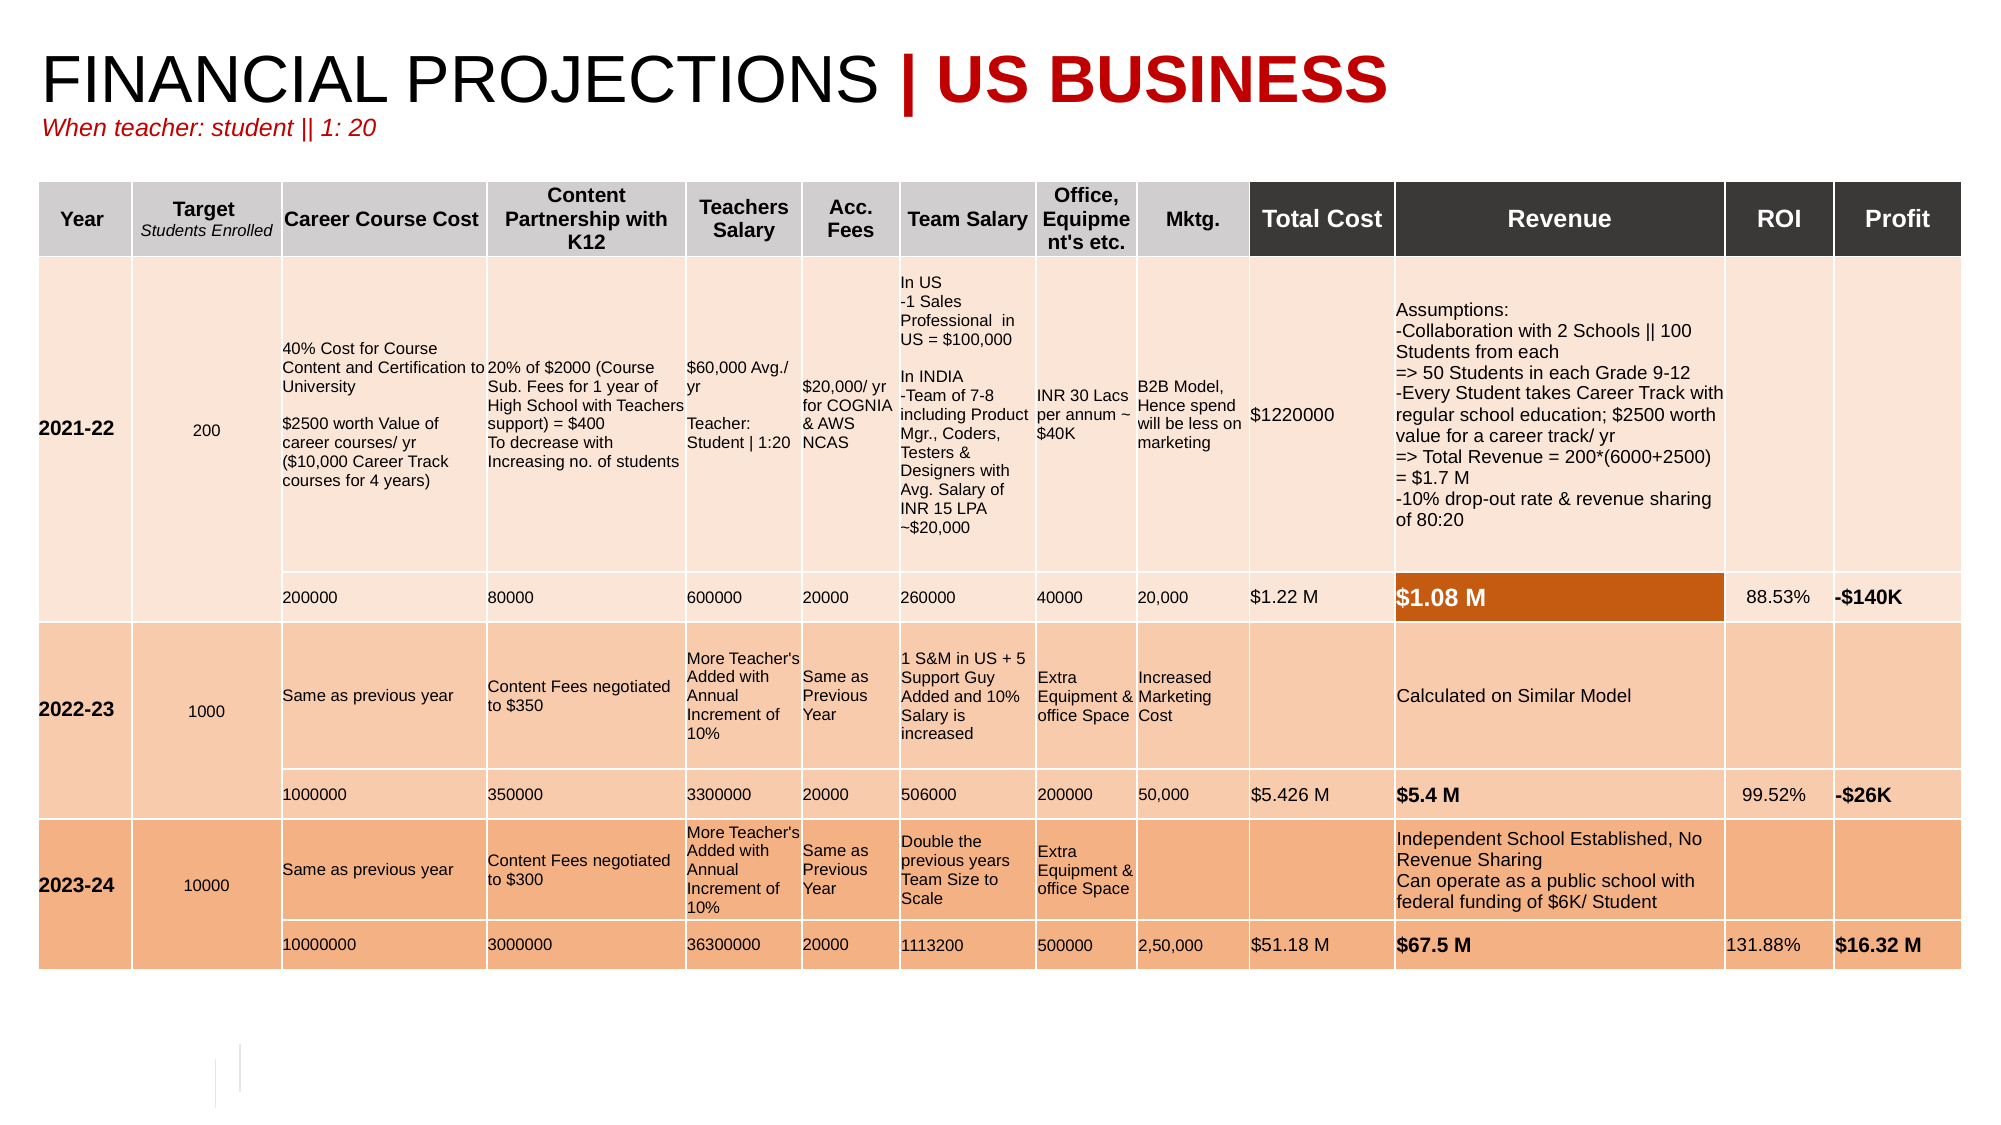

FINANCIAL PROJECTIONS | US BUSINESS
When teacher: student || 1: 20
| Year | Target Students Enrolled | Career Course Cost | Content Partnership with K12 | Teachers Salary | Acc. Fees | Team Salary | Office, Equipment's etc. | Mktg. | Total Cost | Revenue | ROI | Profit |
| --- | --- | --- | --- | --- | --- | --- | --- | --- | --- | --- | --- | --- |
| 2021-22 | 200 | 40% Cost for Course Content and Certification to University $2500 worth Value of career courses/ yr ($10,000 Career Track courses for 4 years) | 20% of $2000 (Course Sub. Fees for 1 year of High School with Teachers support) = $400 To decrease with Increasing no. of students | $60,000 Avg./ yr Teacher: Student | 1:20 | $20,000/ yr for COGNIA & AWS NCAS | In US -1 Sales Professional in US = $100,000 In INDIA -Team of 7-8 including Product Mgr., Coders, Testers & Designers with Avg. Salary of INR 15 LPA ~$20,000 | INR 30 Lacs per annum ~ $40K | B2B Model, Hence spend will be less on marketing | $1220000 | Assumptions: -Collaboration with 2 Schools || 100 Students from each => 50 Students in each Grade 9-12 -Every Student takes Career Track with regular school education; $2500 worth value for a career track/ yr => Total Revenue = 200\*(6000+2500) = $1.7 M -10% drop-out rate & revenue sharing of 80:20 |  |  |
|  |  | 200000 | 80000 | 600000 | 20000 | 260000 | 40000 | 20,000 | $1.22 M | $1.08 M | 88.53% | -$140K |
| 2022-23 | 1000 | Same as previous year | Content Fees negotiated to $350 | More Teacher's Added with Annual Increment of 10% | Same as Previous Year | 1 S&M in US + 5 Support Guy Added and 10% Salary is increased | Extra Equipment & office Space | Increased Marketing Cost |  | Calculated on Similar Model |  |  |
|  |  | 1000000 | 350000 | 3300000 | 20000 | 506000 | 200000 | 50,000 | $5.426 M | $5.4 M | 99.52% | -$26K |
| 2023-24 | 10000 | Same as previous year | Content Fees negotiated to $300 | More Teacher's Added with Annual Increment of 10% | Same as Previous Year | Double the previous years Team Size to Scale | Extra Equipment & office Space |  |  | Independent School Established, No Revenue Sharing Can operate as a public school with federal funding of $6K/ Student |  |  |
|  |  | 10000000 | 3000000 | 36300000 | 20000 | 1113200 | 500000 | 2,50,000 | $51.18 M | $67.5 M | 131.88% | $16.32 M |
4/14